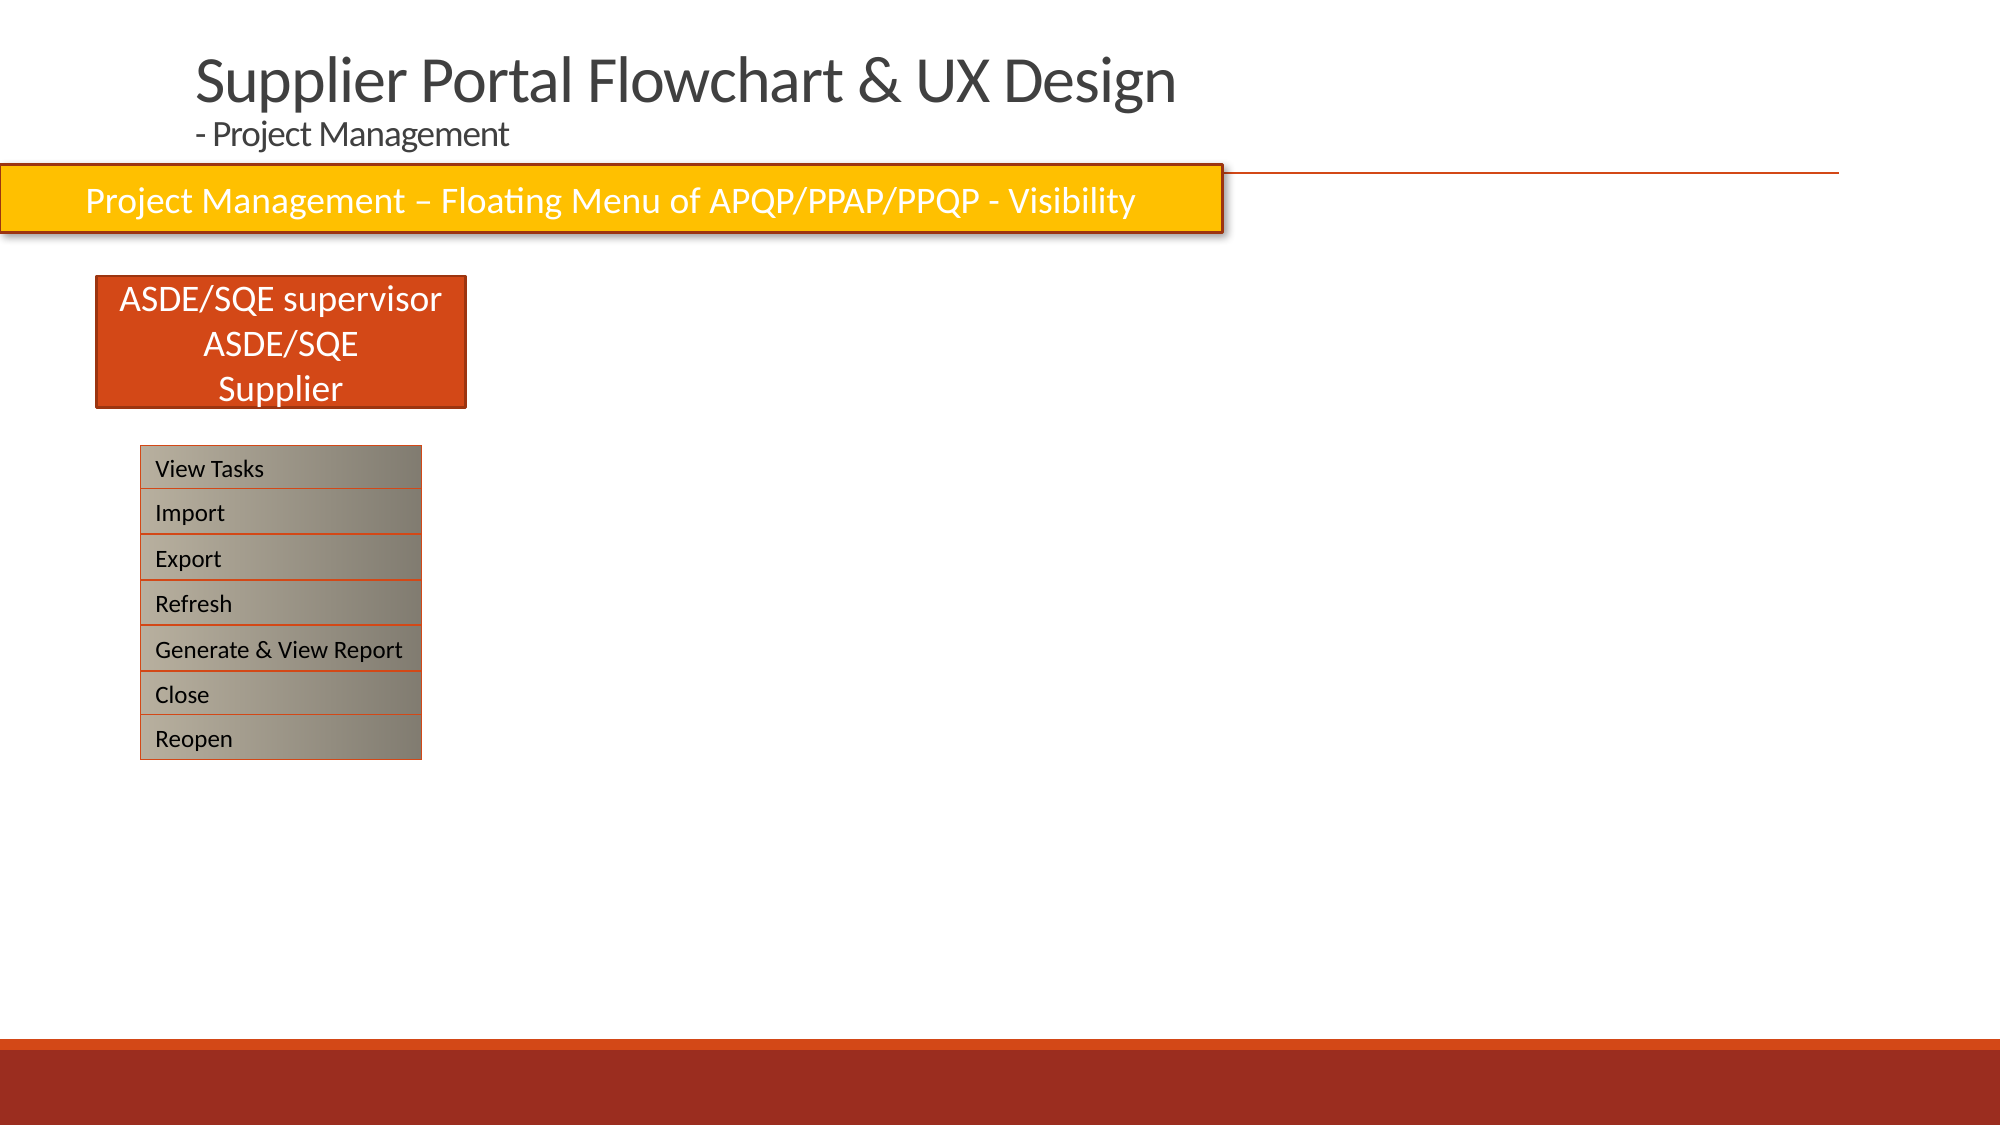

# Supplier Portal Flowchart & UX Design - Project Management
Project Management – Floating Menu of APQP/PPAP/PPQP - Visibility
ASDE/SQE supervisor
ASDE/SQE
Supplier
View Tasks
Import
Export
Refresh
Generate & View Report
Close
Reopen